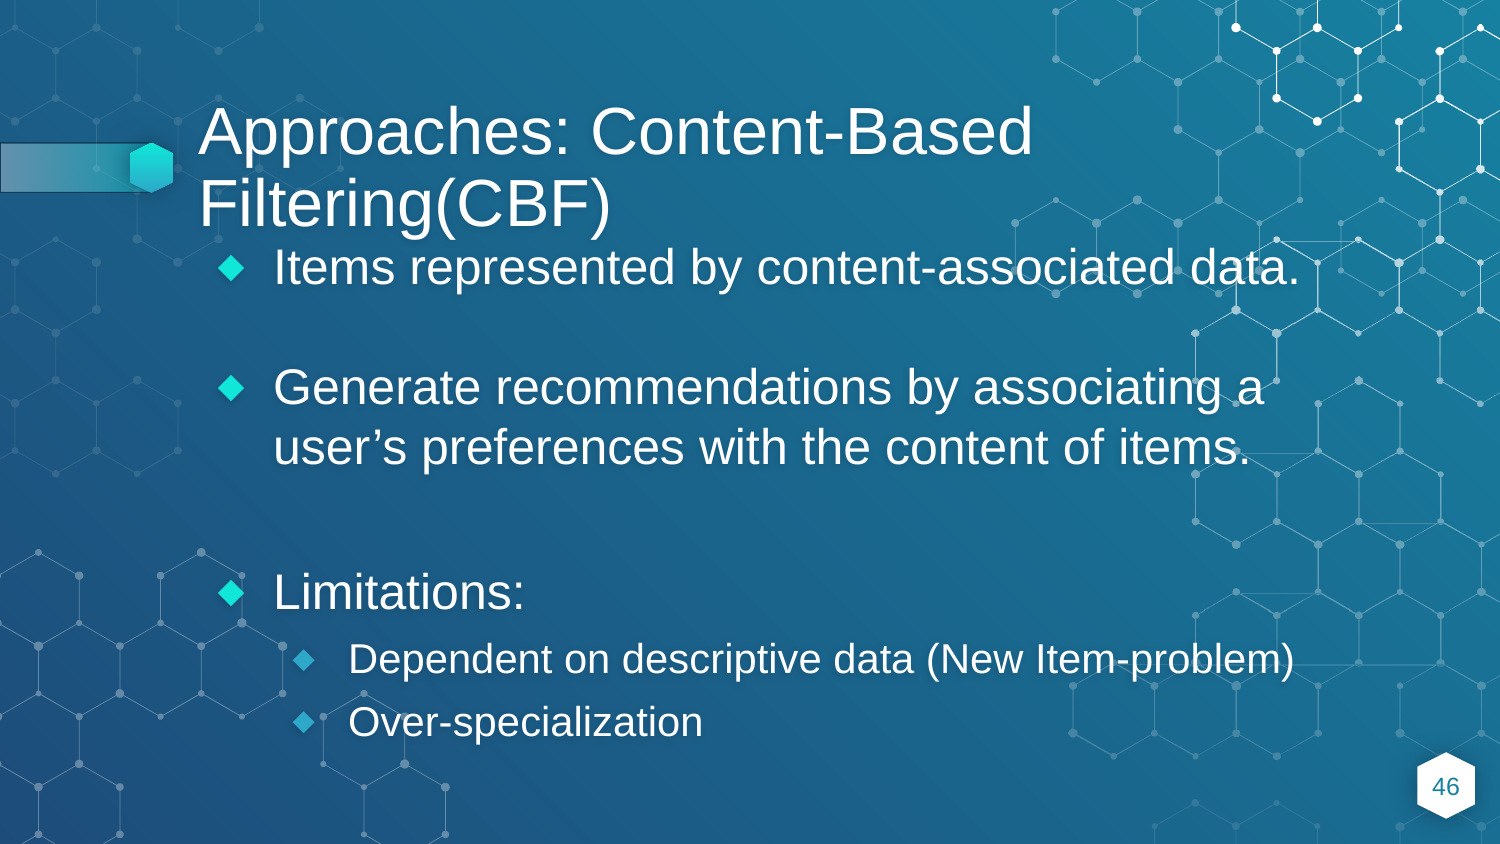

# Approaches: Content-Based Filtering(CBF)
Items represented by content-associated data.
Generate recommendations by associating a user’s preferences with the content of items.

Limitations:
Dependent on descriptive data (New Item-problem)
Over-specialization

46